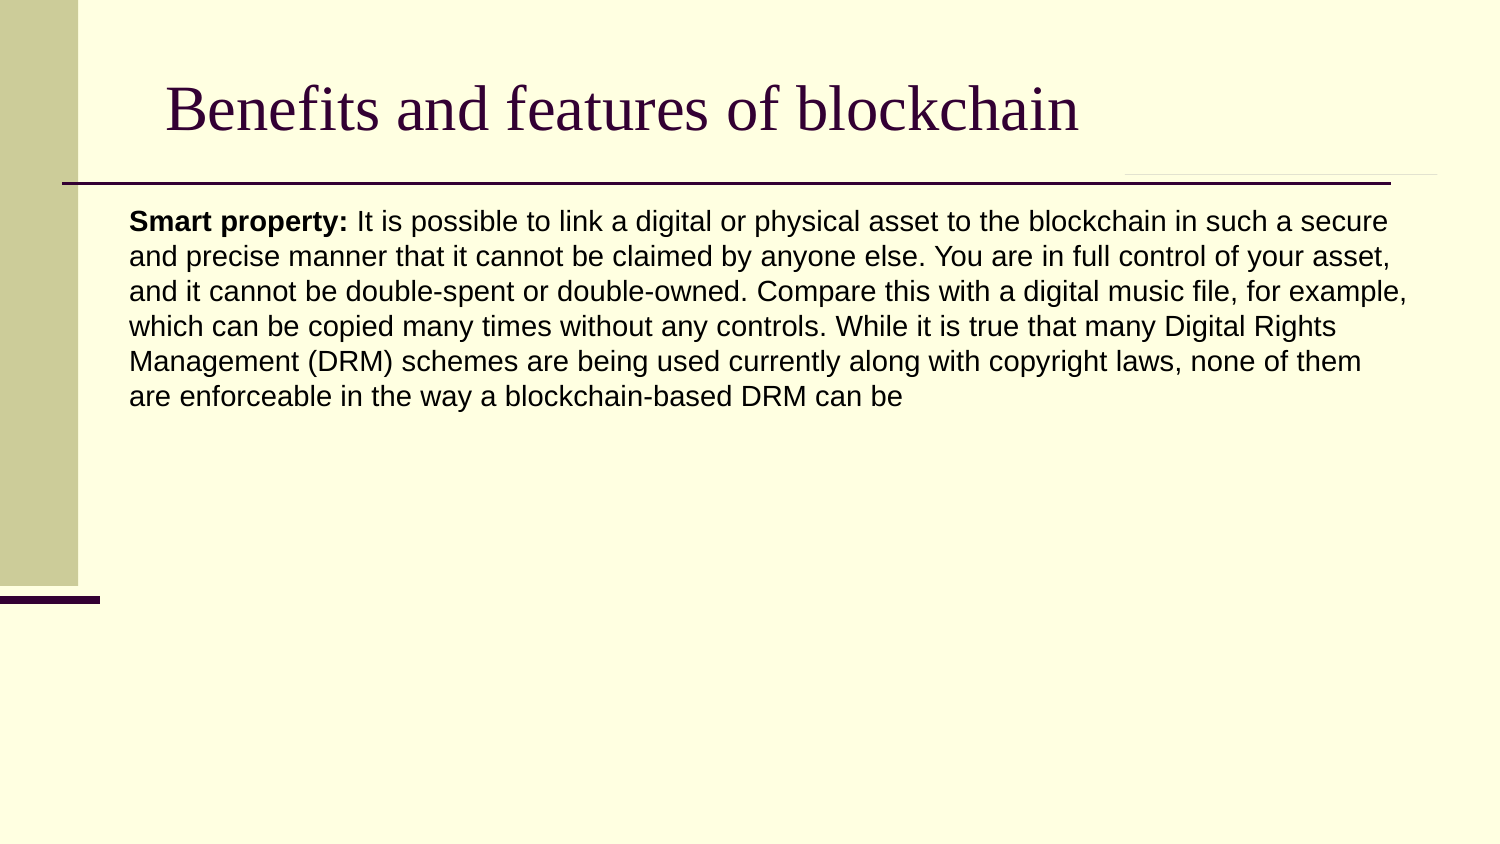

# Benefits and features of blockchain
Smart property: It is possible to link a digital or physical asset to the blockchain in such a secure and precise manner that it cannot be claimed by anyone else. You are in full control of your asset, and it cannot be double-spent or double-owned. Compare this with a digital music file, for example, which can be copied many times without any controls. While it is true that many Digital Rights Management (DRM) schemes are being used currently along with copyright laws, none of them are enforceable in the way a blockchain-based DRM can be